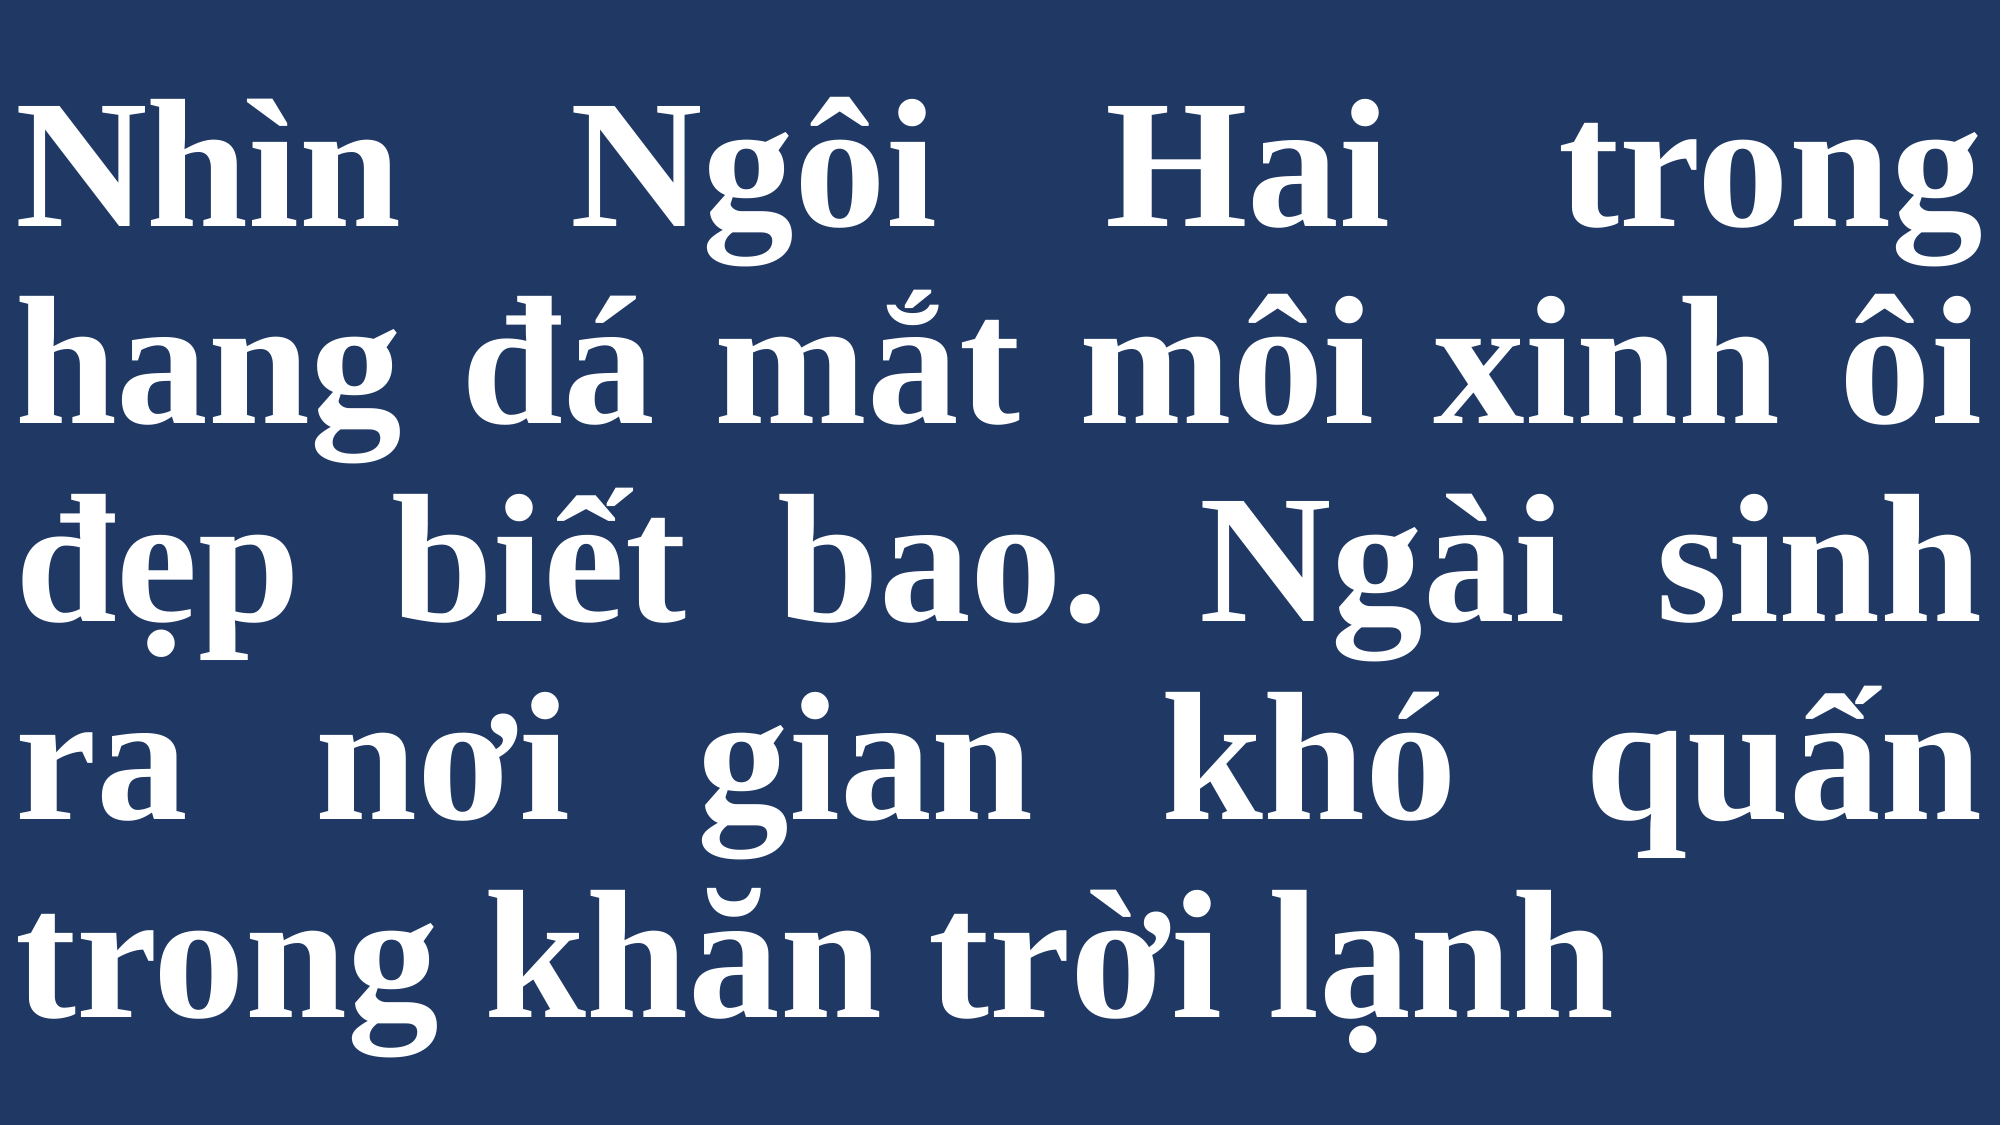

# Nhìn Ngôi Hai trong hang đá mắt môi xinh ôi đẹp biết bao. Ngài sinh ra nơi gian khó quấn trong khăn trời lạnh